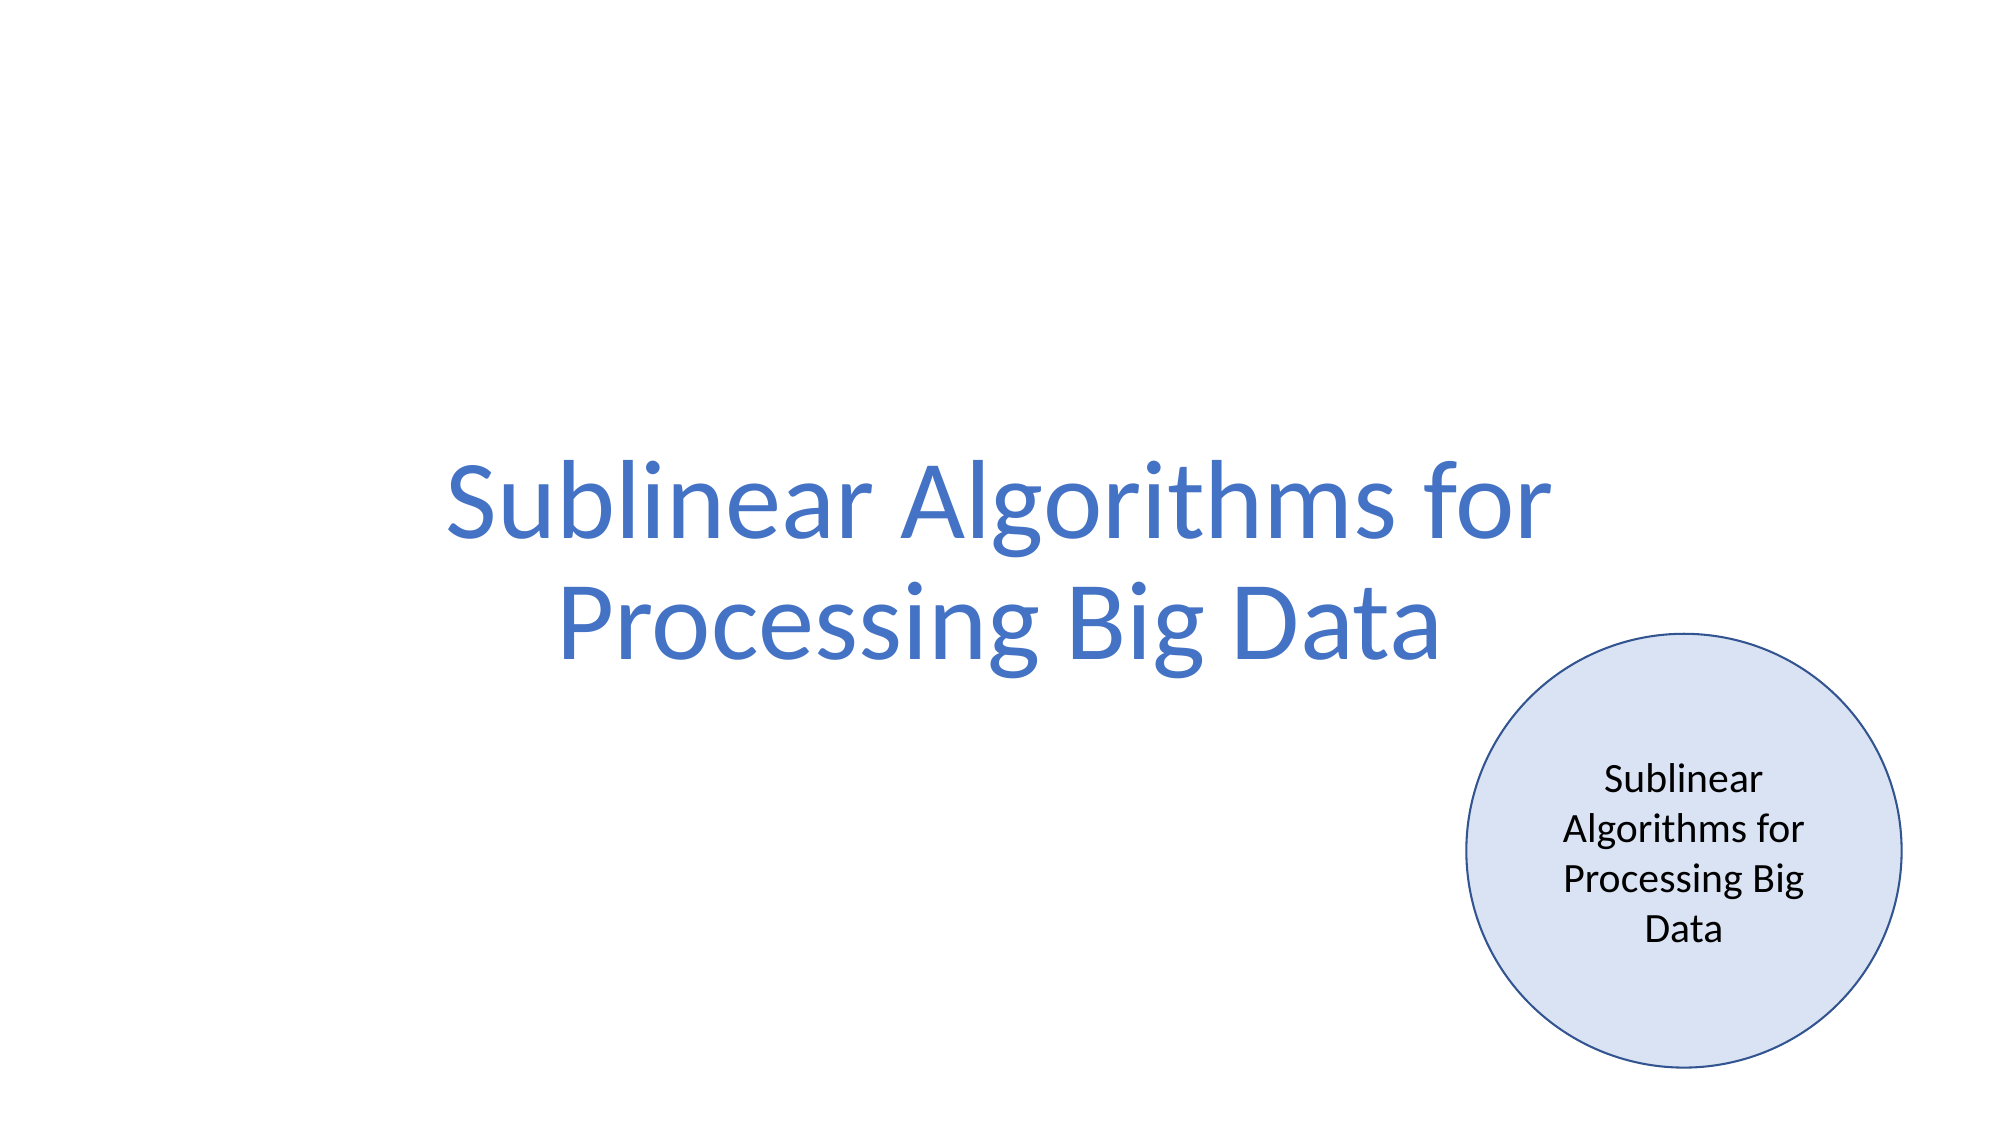

# Sublinear Algorithms for Processing Big Data
Sublinear Algorithms for Processing Big Data